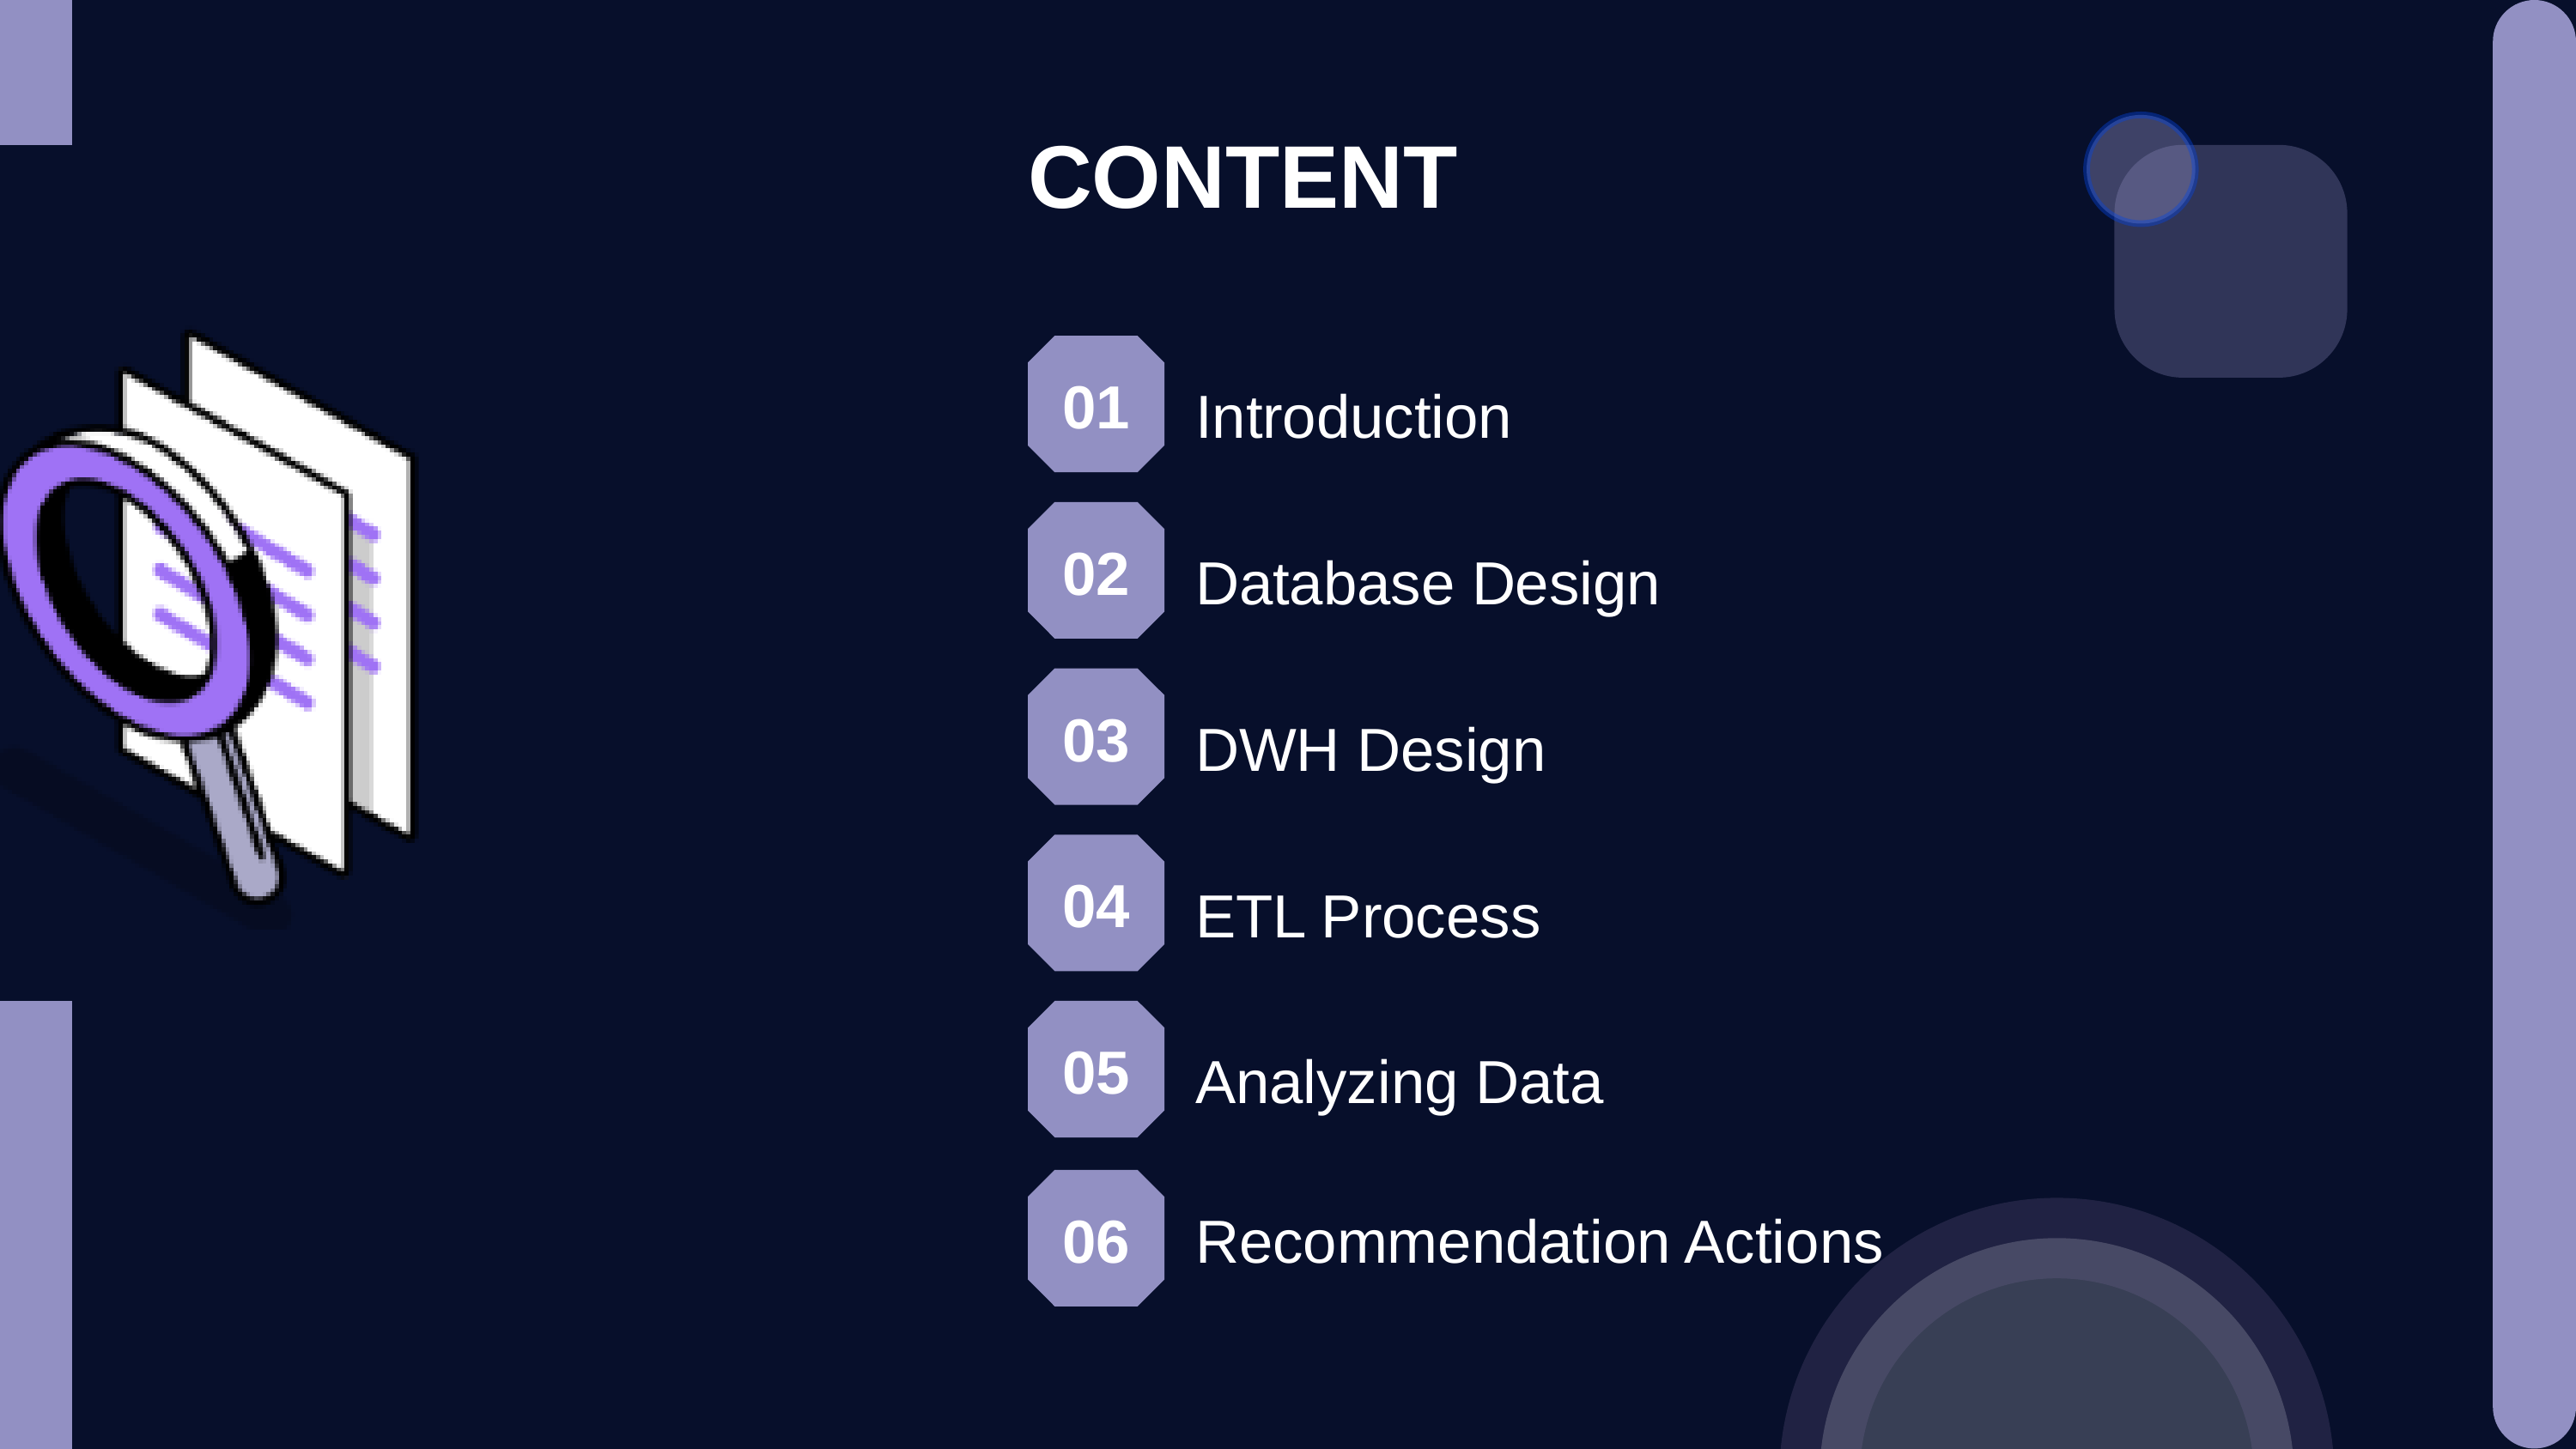

CONTENT

01
Introduction

02
Database Design

03
DWH Design

04
ETL Process

05

Analyzing Data

06
Recommendation Actions